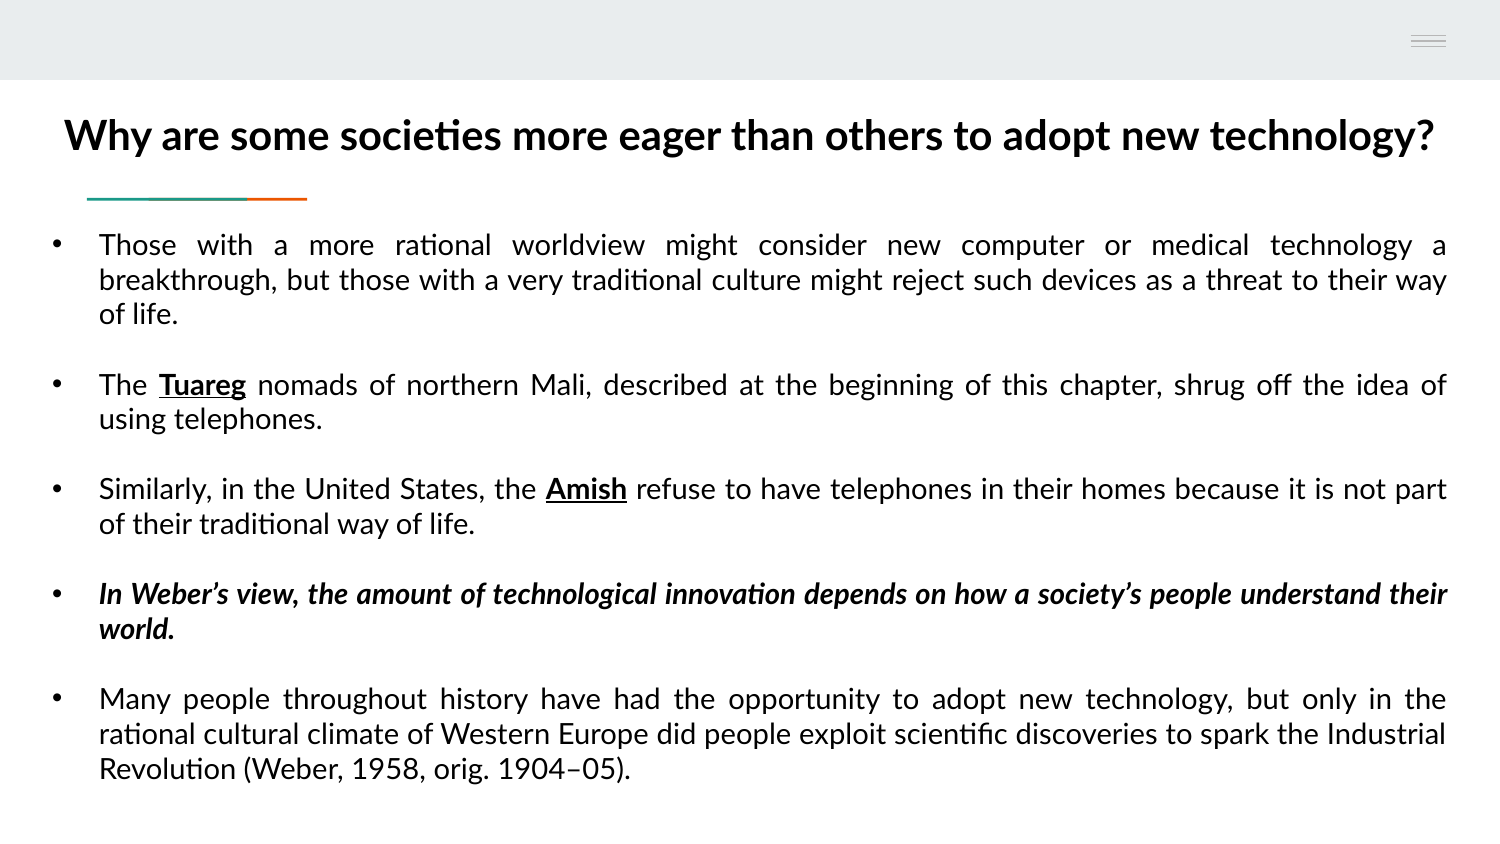

Why are some societies more eager than others to adopt new technology?
Those with a more rational worldview might consider new computer or medical technology a breakthrough, but those with a very traditional culture might reject such devices as a threat to their way of life.

The Tuareg nomads of northern Mali, described at the beginning of this chapter, shrug off the idea of using telephones.

Similarly, in the United States, the Amish refuse to have telephones in their homes because it is not part of their traditional way of life.

In Weber’s view, the amount of technological innovation depends on how a society’s people understand their world.

Many people throughout history have had the opportunity to adopt new technology, but only in the rational cultural climate of Western Europe did people exploit scientific discoveries to spark the Industrial Revolution (Weber, 1958, orig. 1904–05).